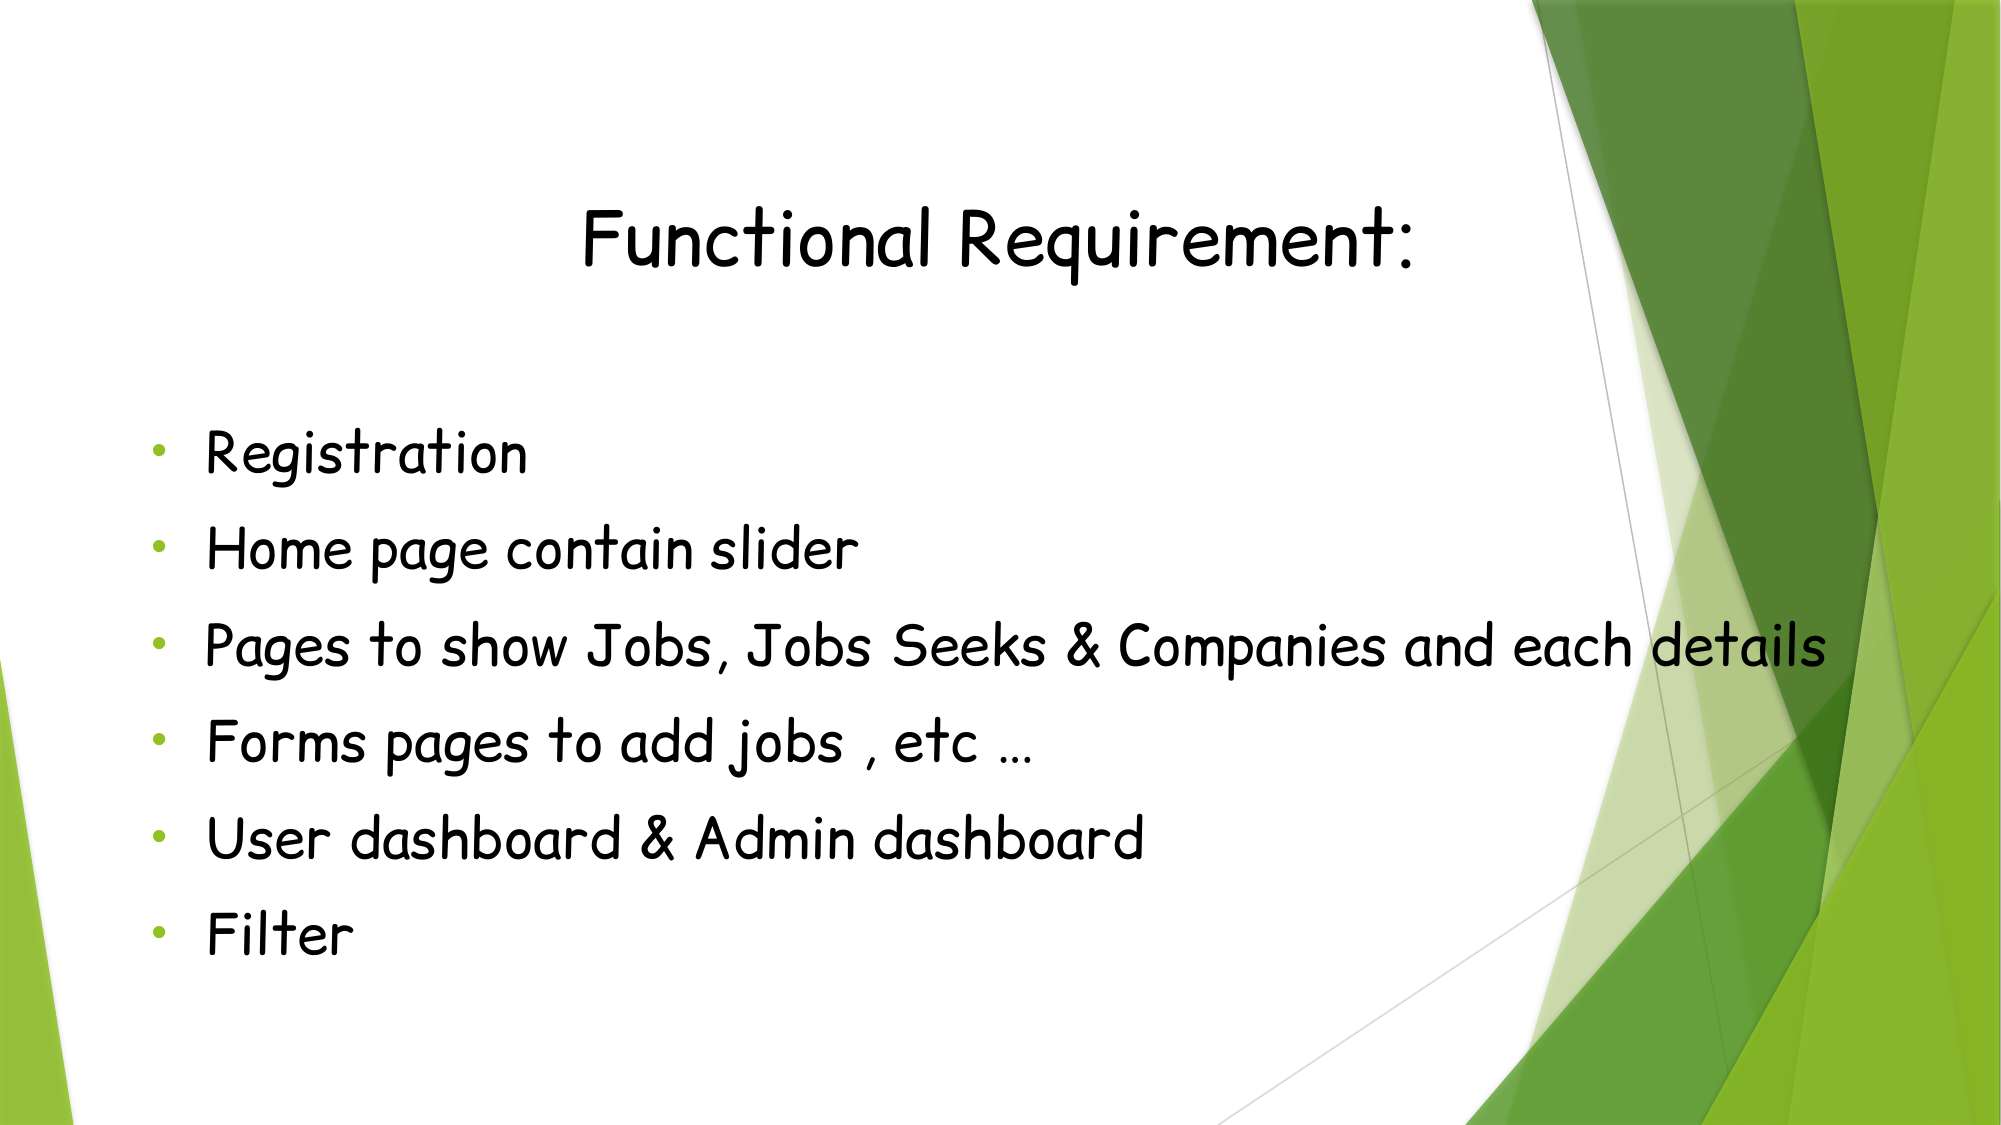

Functional Requirement:

Registration
Home page contain slider
Pages to show Jobs, Jobs Seeks & Companies and each details
Forms pages to add jobs , etc …
User dashboard & Admin dashboard
Filter